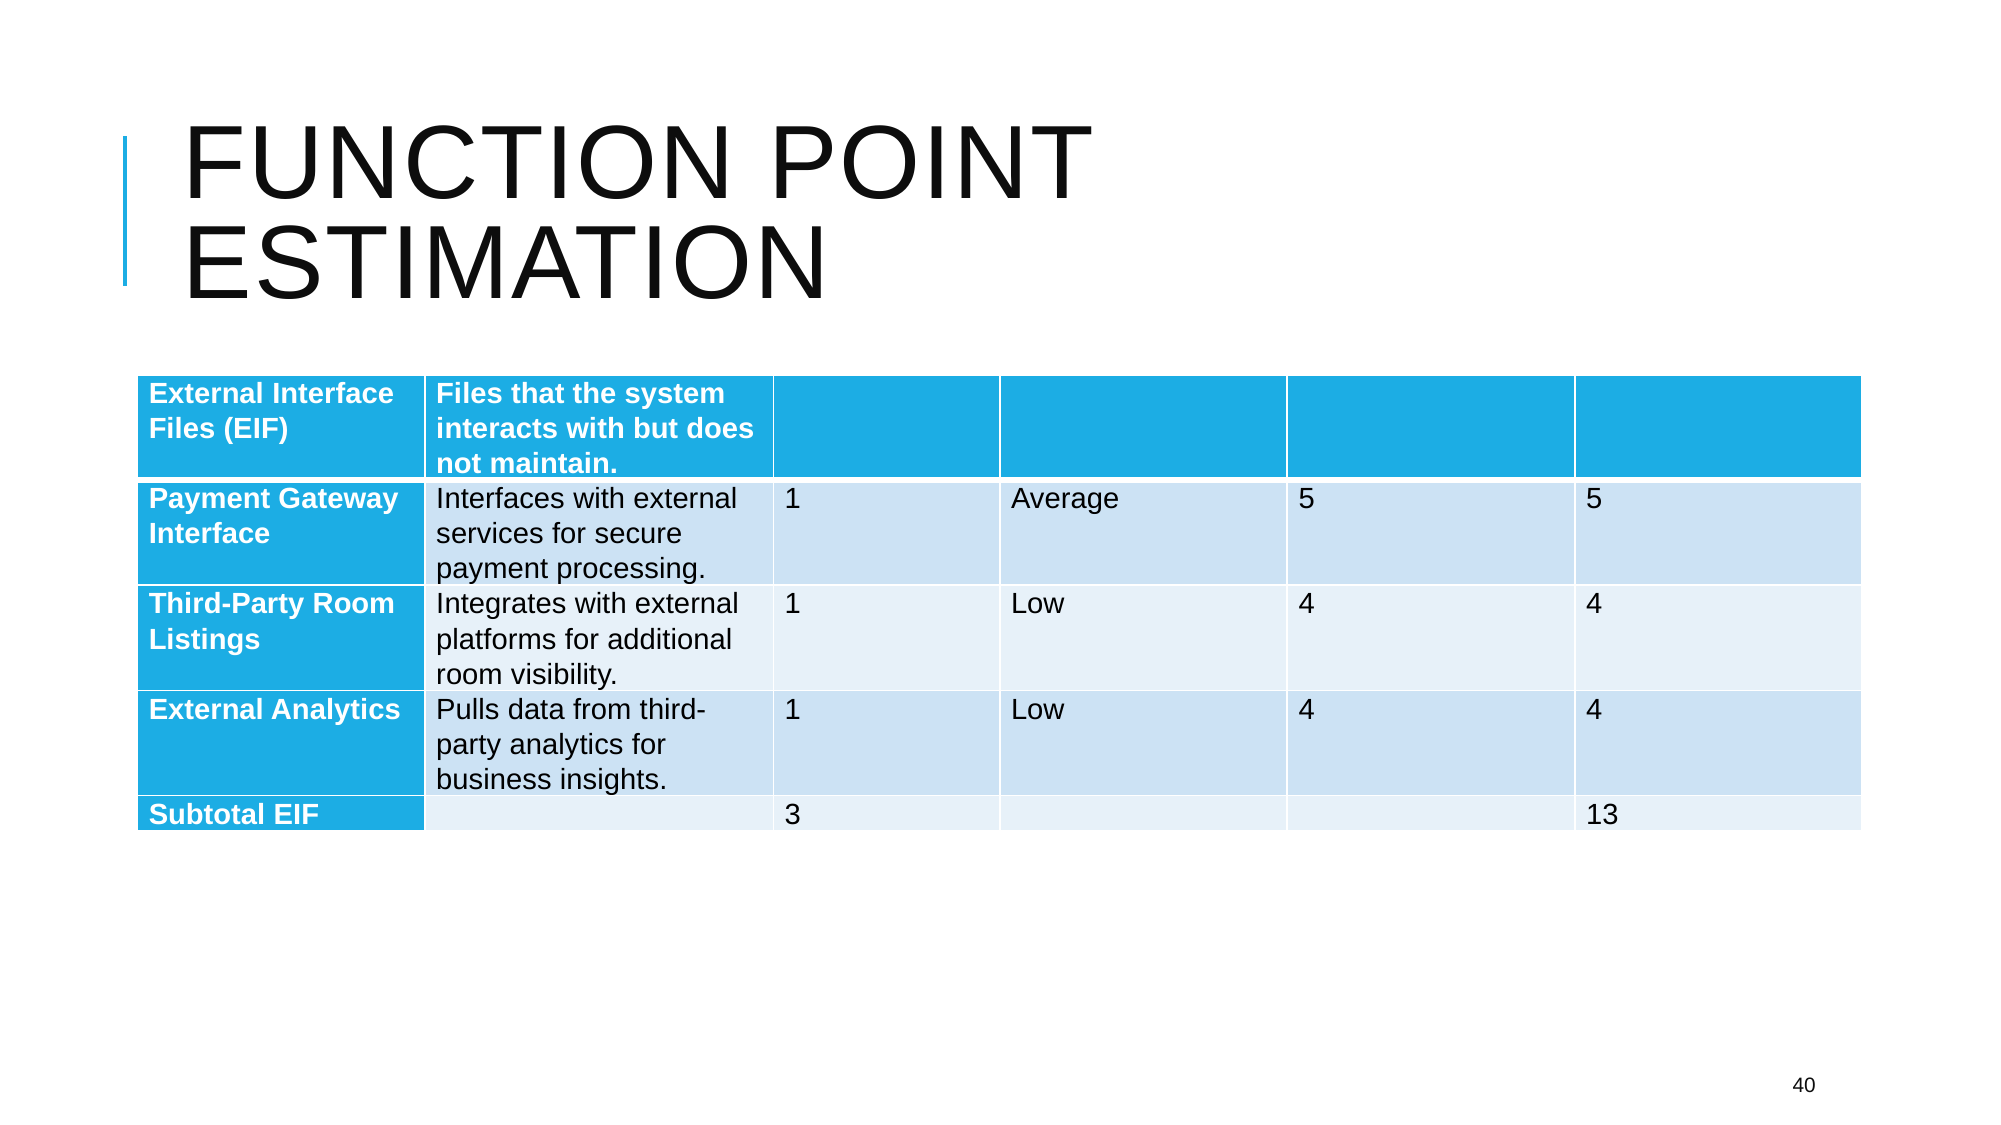

# Function Point Estimation
| External Interface Files (EIF) | Files that the system interacts with but does not maintain. |  |  |  |  |
| --- | --- | --- | --- | --- | --- |
| Payment Gateway Interface | Interfaces with external services for secure payment processing. | 1 | Average | 5 | 5 |
| Third-Party Room Listings | Integrates with external platforms for additional room visibility. | 1 | Low | 4 | 4 |
| External Analytics | Pulls data from third-party analytics for business insights. | 1 | Low | 4 | 4 |
| Subtotal EIF |  | 3 |  |  | 13 |
40